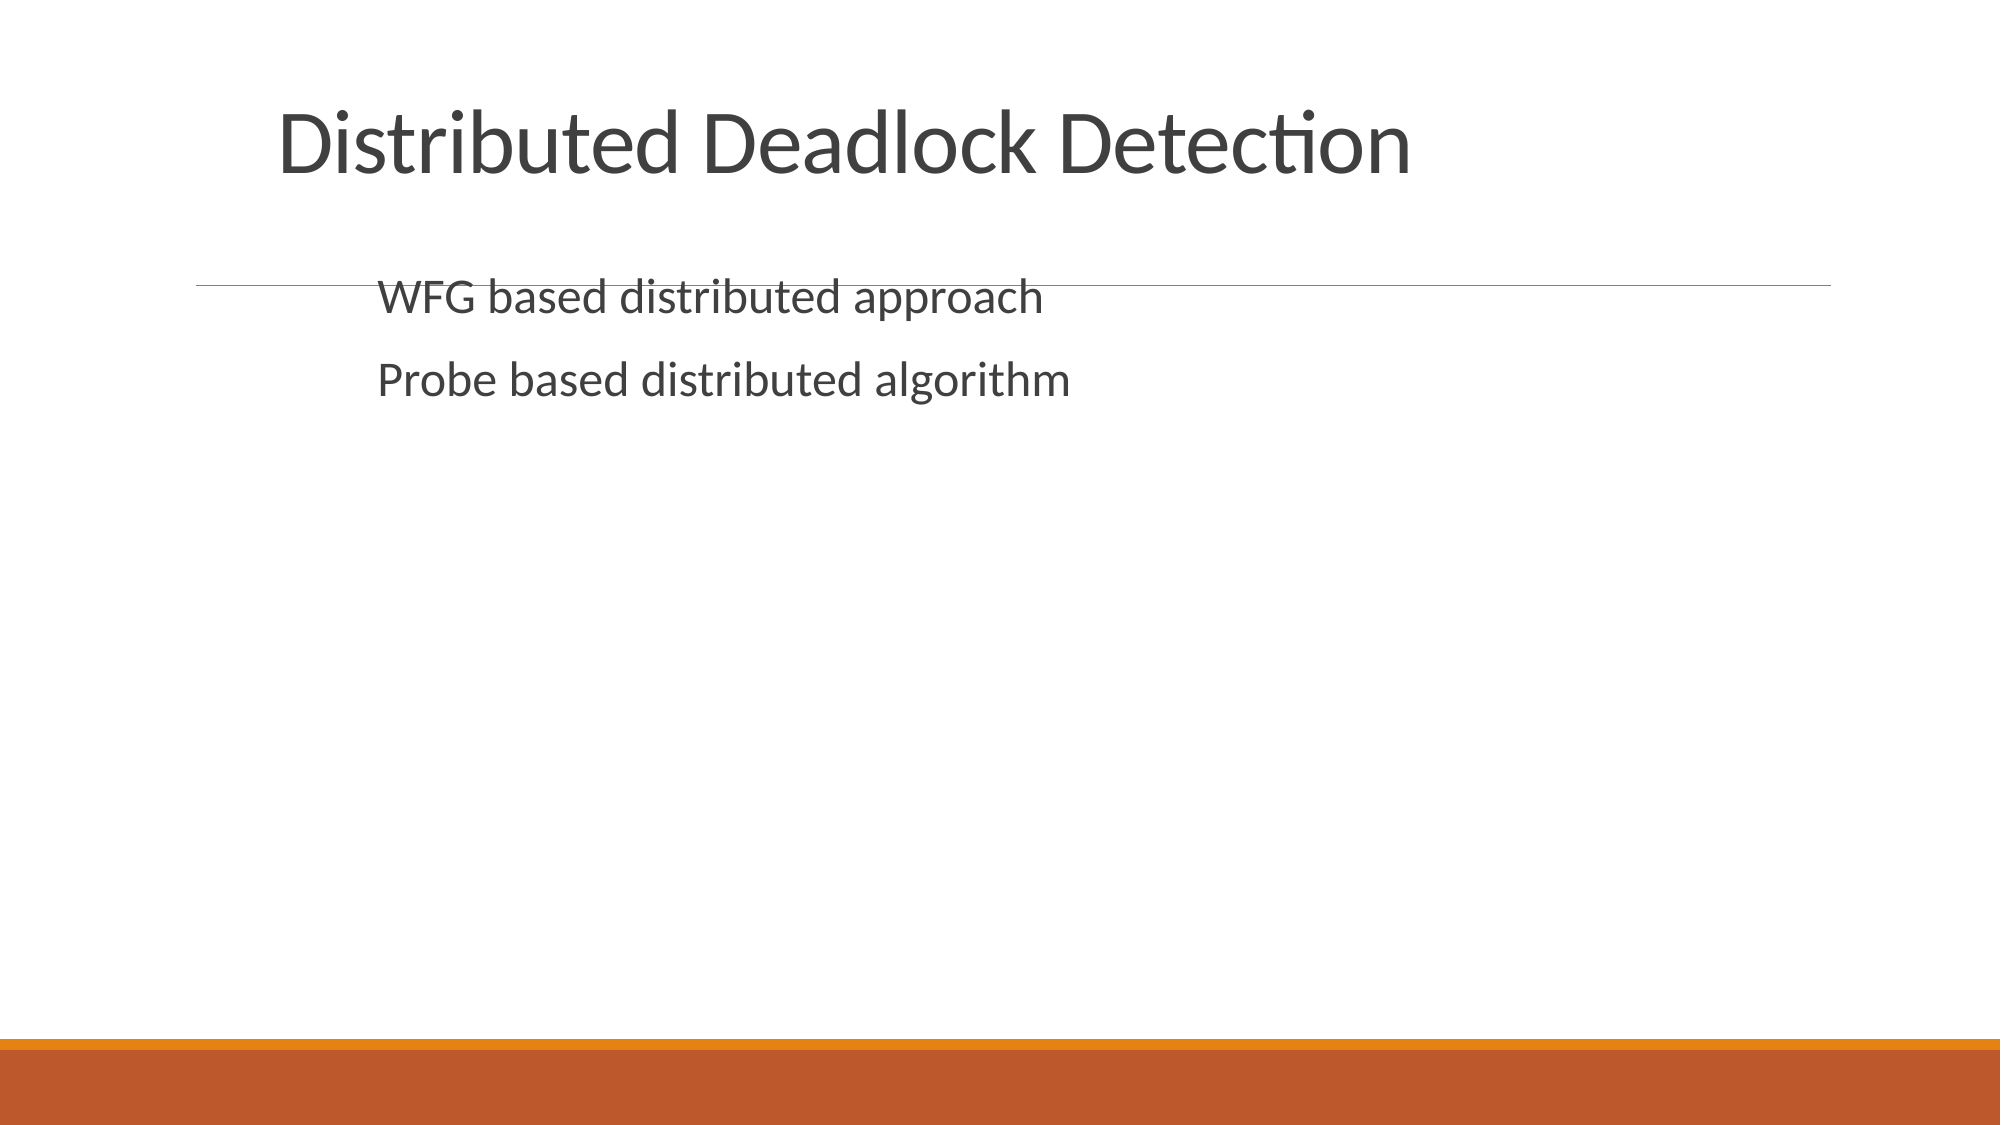

# Distributed Deadlock Detection
WFG based distributed approach
Probe based distributed algorithm